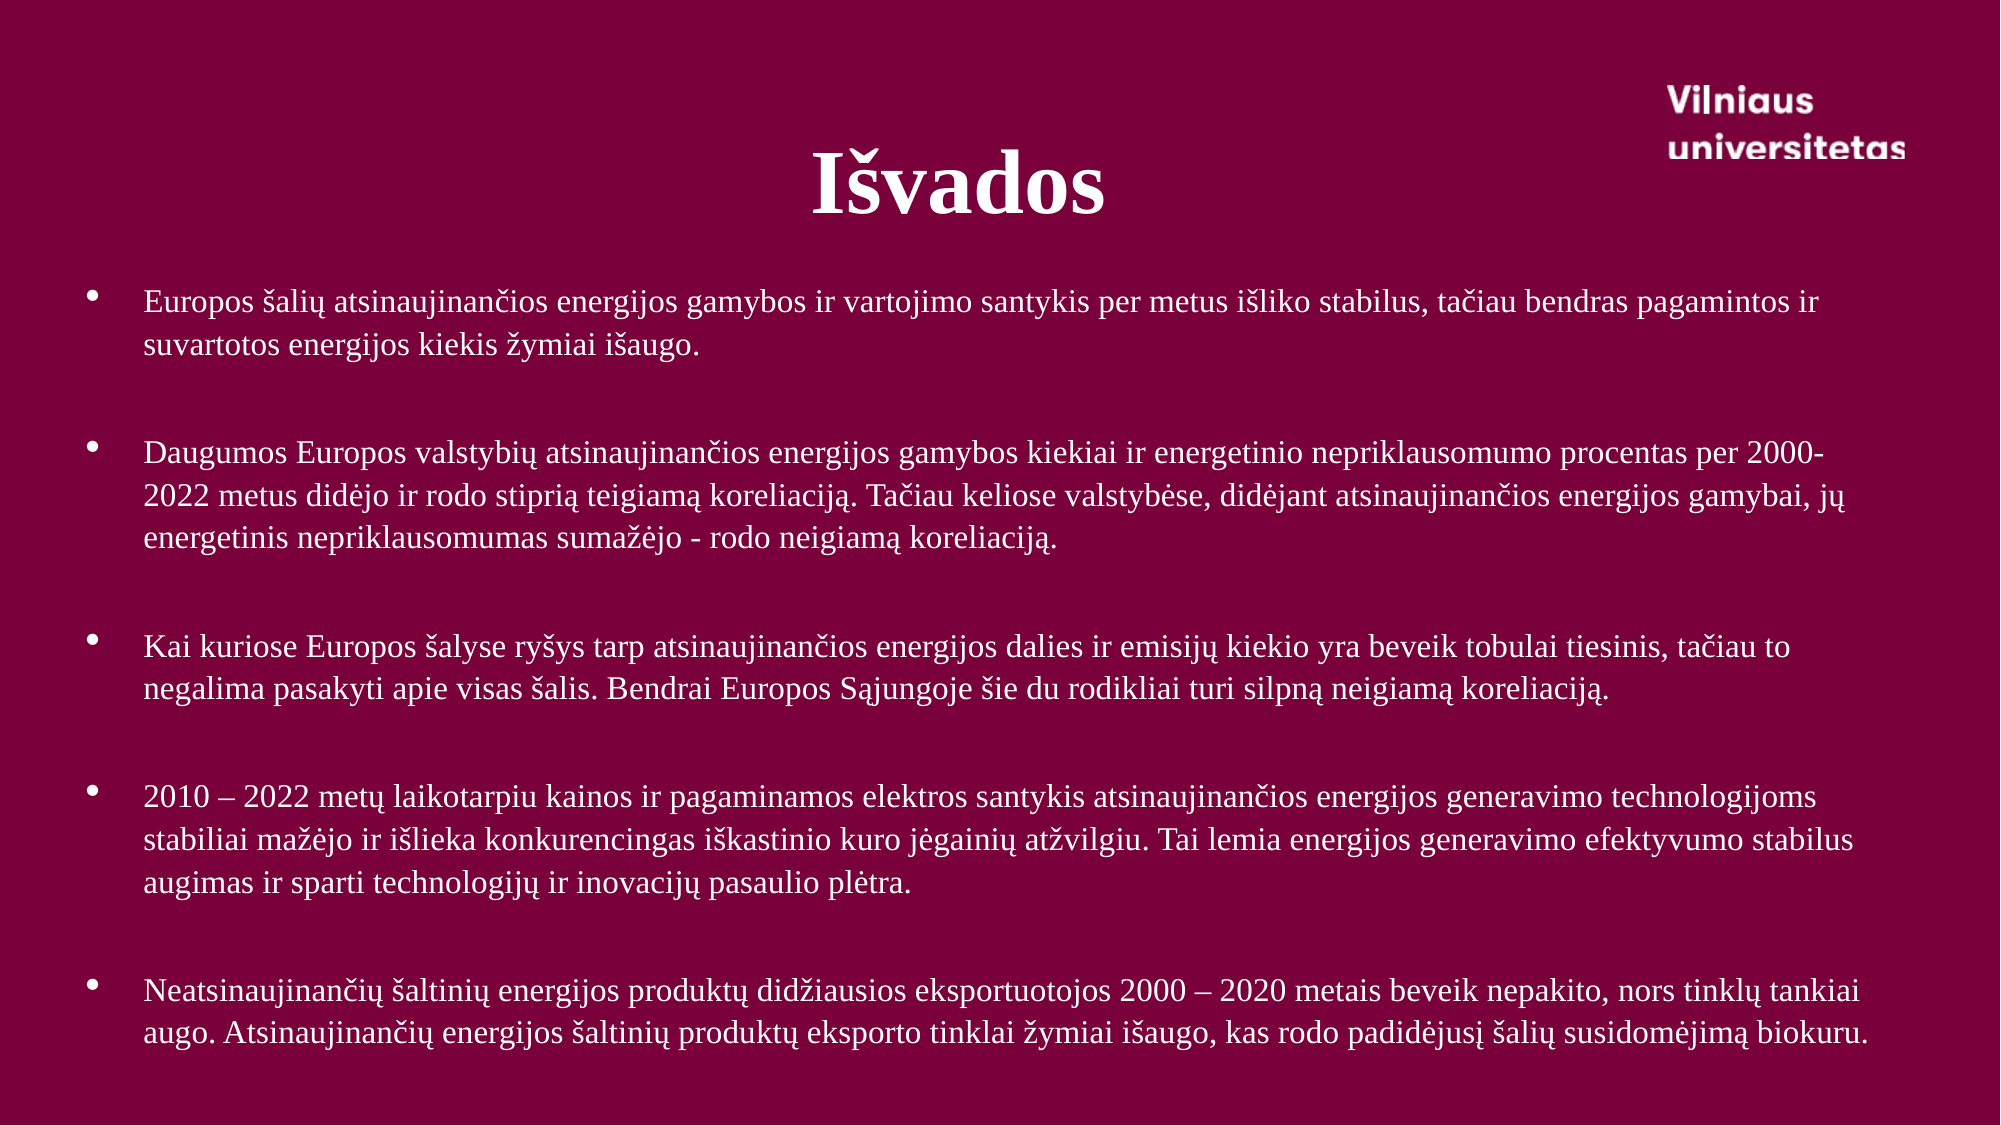

# Išvados
Europos šalių atsinaujinančios energijos gamybos ir vartojimo santykis per metus išliko stabilus, tačiau bendras pagamintos ir suvartotos energijos kiekis žymiai išaugo.

Daugumos Europos valstybių atsinaujinančios energijos gamybos kiekiai ir energetinio nepriklausomumo procentas per 2000-2022 metus didėjo ir rodo stiprią teigiamą koreliaciją. Tačiau keliose valstybėse, didėjant atsinaujinančios energijos gamybai, jų energetinis nepriklausomumas sumažėjo - rodo neigiamą koreliaciją.

Kai kuriose Europos šalyse ryšys tarp atsinaujinančios energijos dalies ir emisijų kiekio yra beveik tobulai tiesinis, tačiau to negalima pasakyti apie visas šalis. Bendrai Europos Sąjungoje šie du rodikliai turi silpną neigiamą koreliaciją.

2010 – 2022 metų laikotarpiu kainos ir pagaminamos elektros santykis atsinaujinančios energijos generavimo technologijoms stabiliai mažėjo ir išlieka konkurencingas iškastinio kuro jėgainių atžvilgiu. Tai lemia energijos generavimo efektyvumo stabilus augimas ir sparti technologijų ir inovacijų pasaulio plėtra.

Neatsinaujinančių šaltinių energijos produktų didžiausios eksportuotojos 2000 – 2020 metais beveik nepakito, nors tinklų tankiai augo. Atsinaujinančių energijos šaltinių produktų eksporto tinklai žymiai išaugo, kas rodo padidėjusį šalių susidomėjimą biokuru.